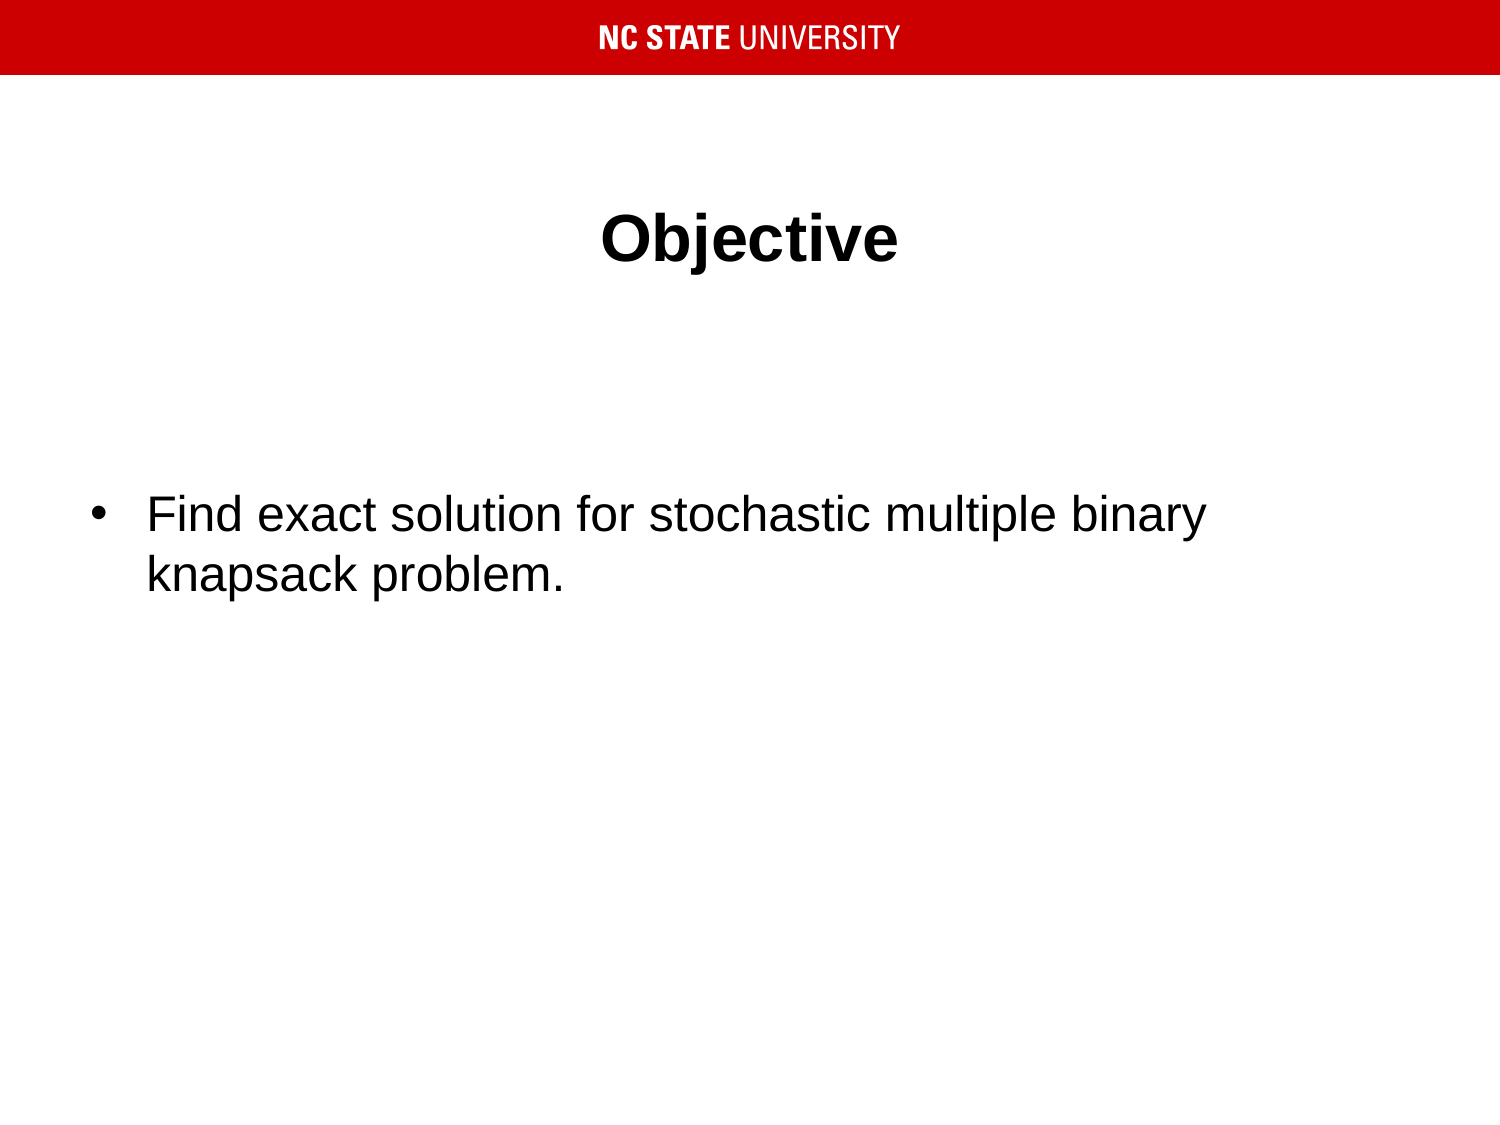

# Objective
Find exact solution for stochastic multiple binary knapsack problem.